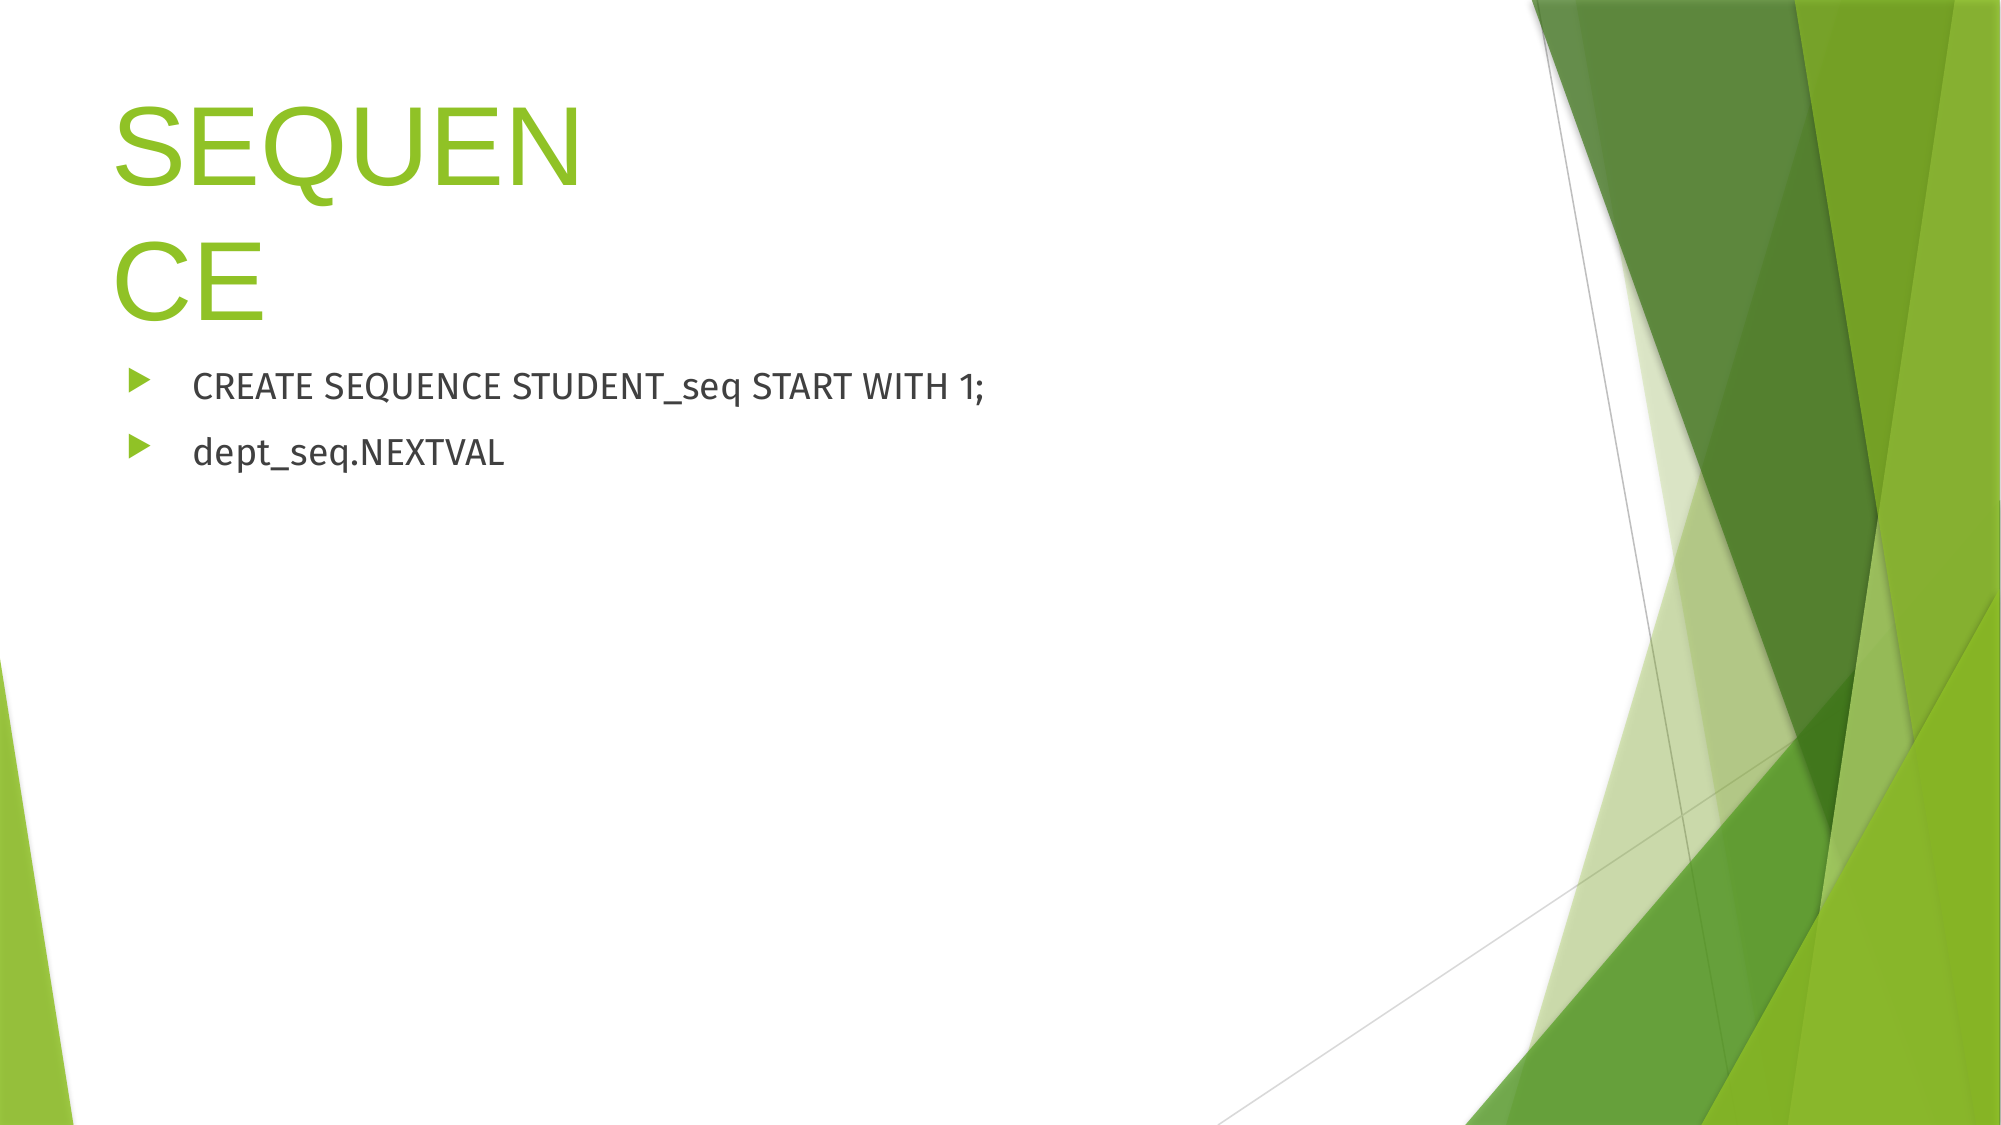

# SEQUENCE
 CREATE SEQUENCE STUDENT_seq START WITH 1;
 dept_seq.NEXTVAL